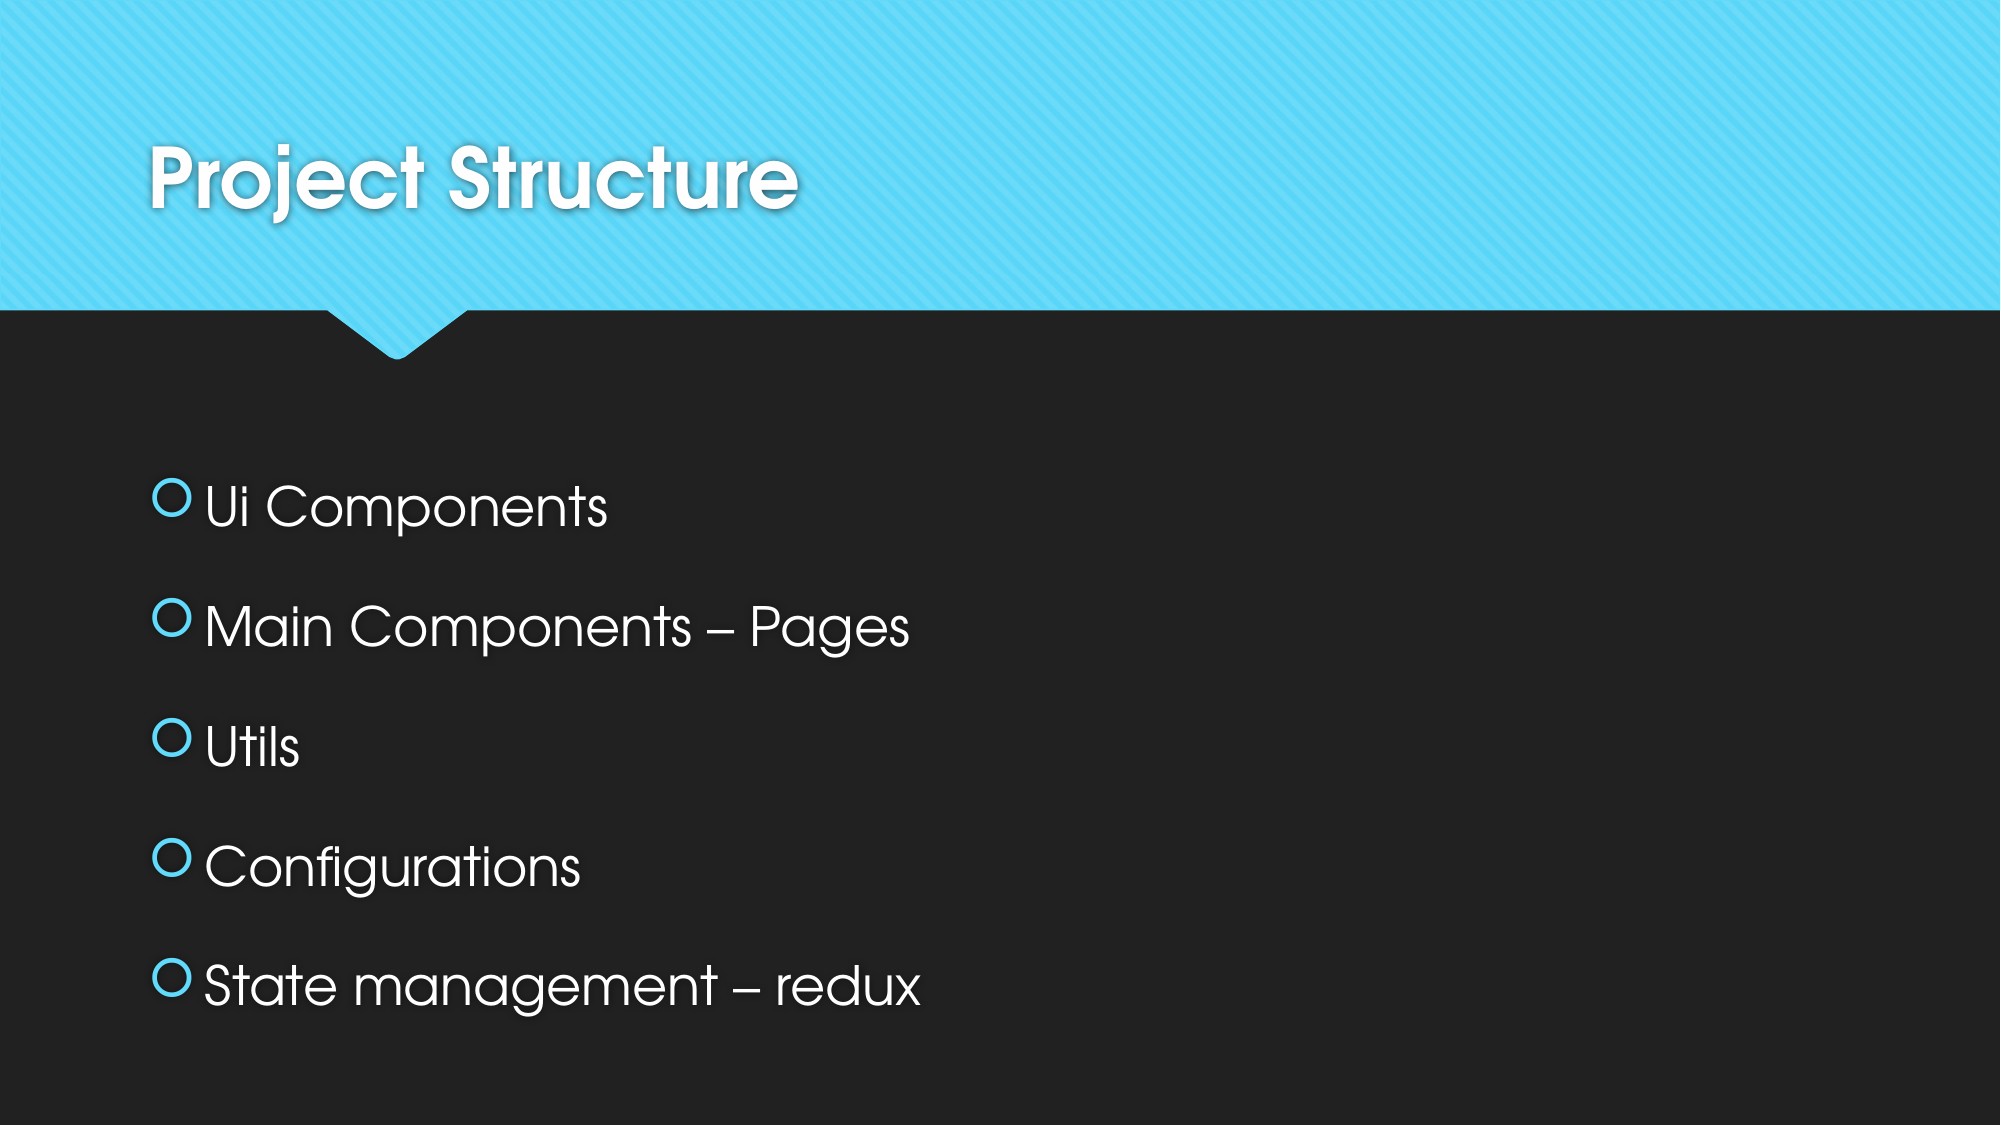

# Project Structure
Ui Components
Main Components – Pages
Utils
Configurations
State management – redux